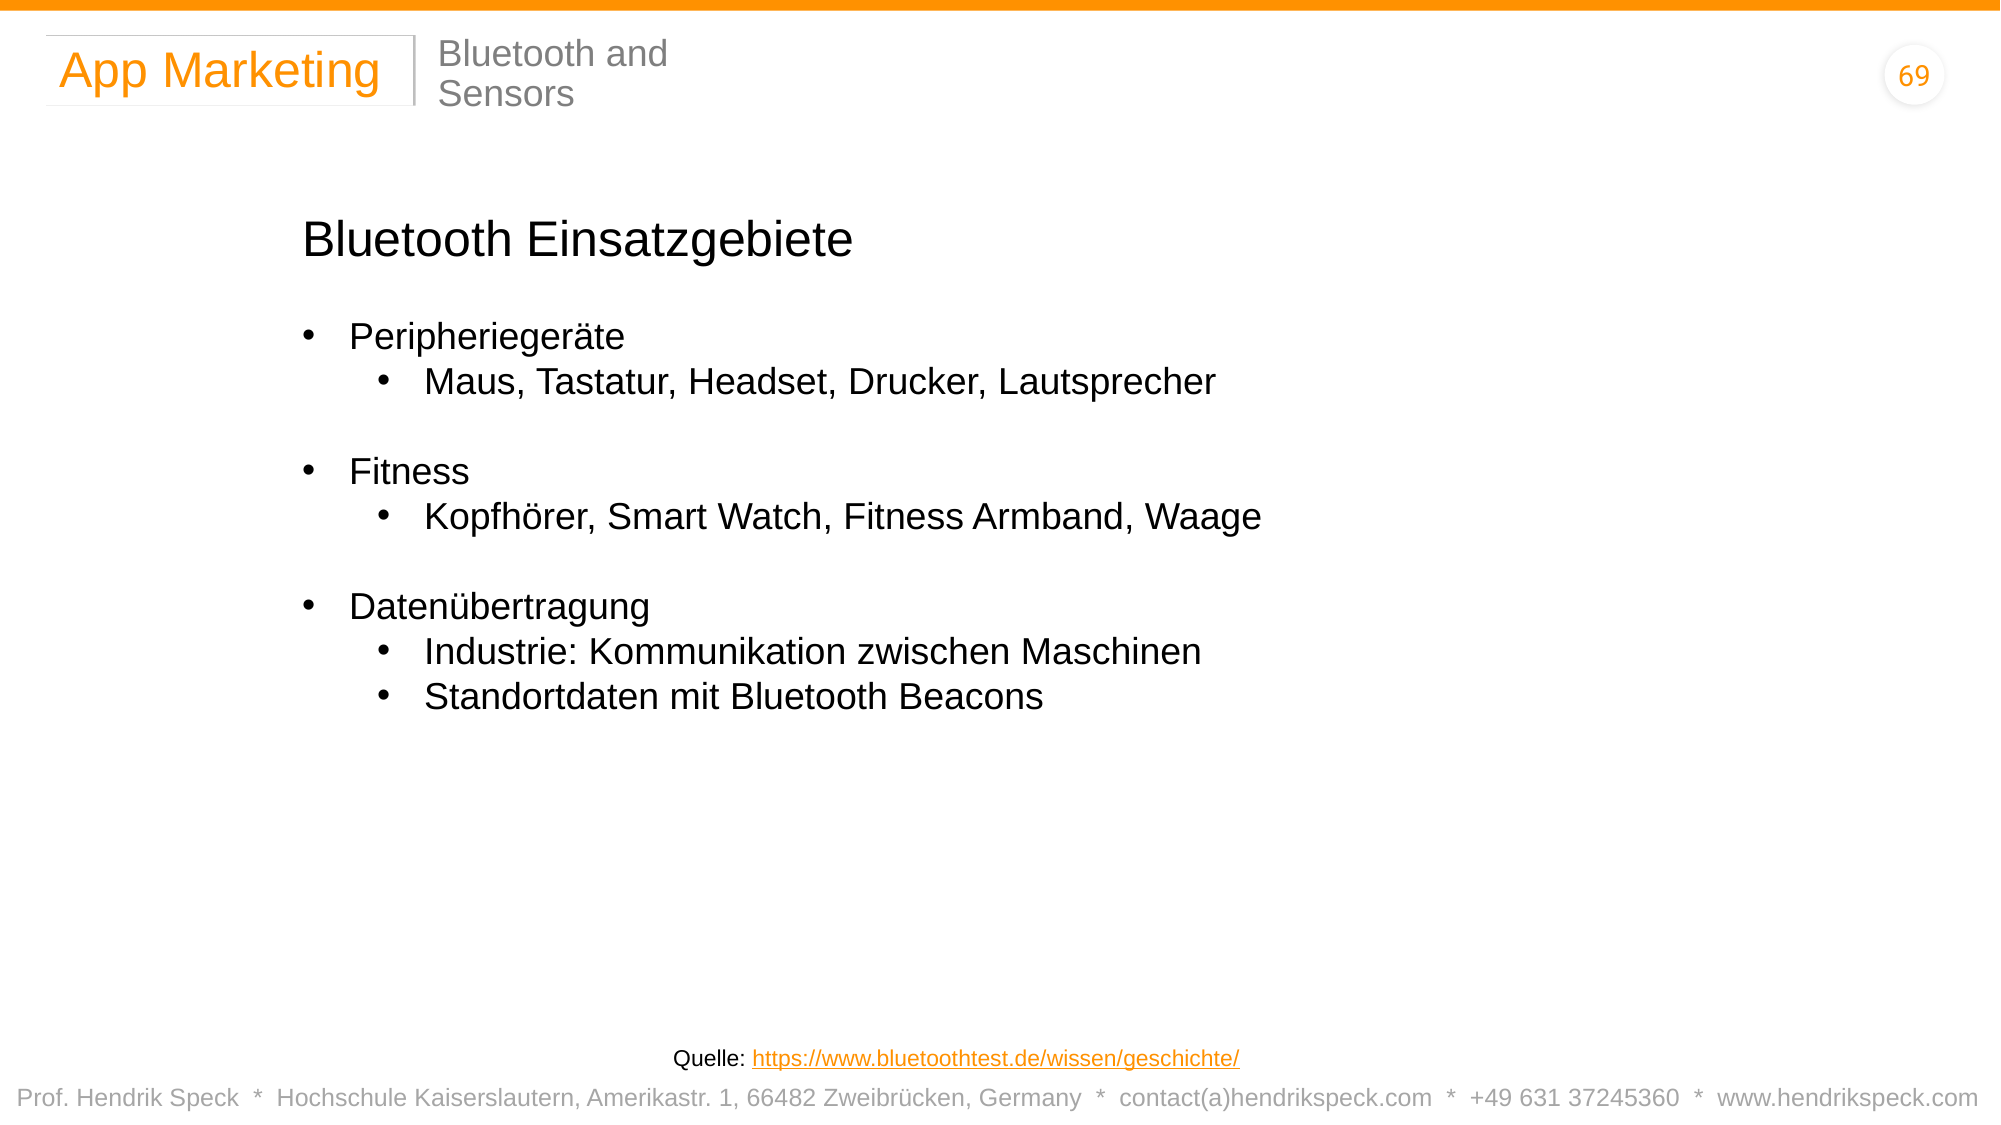

App Marketing
Bluetooth and Sensors
69
Bluetooth Einsatzgebiete

Peripheriegeräte
Maus, Tastatur, Headset, Drucker, Lautsprecher

Fitness
Kopfhörer, Smart Watch, Fitness Armband, Waage

Datenübertragung
Industrie: Kommunikation zwischen Maschinen
Standortdaten mit Bluetooth Beacons

Quelle: https://www.bluetoothtest.de/wissen/geschichte/